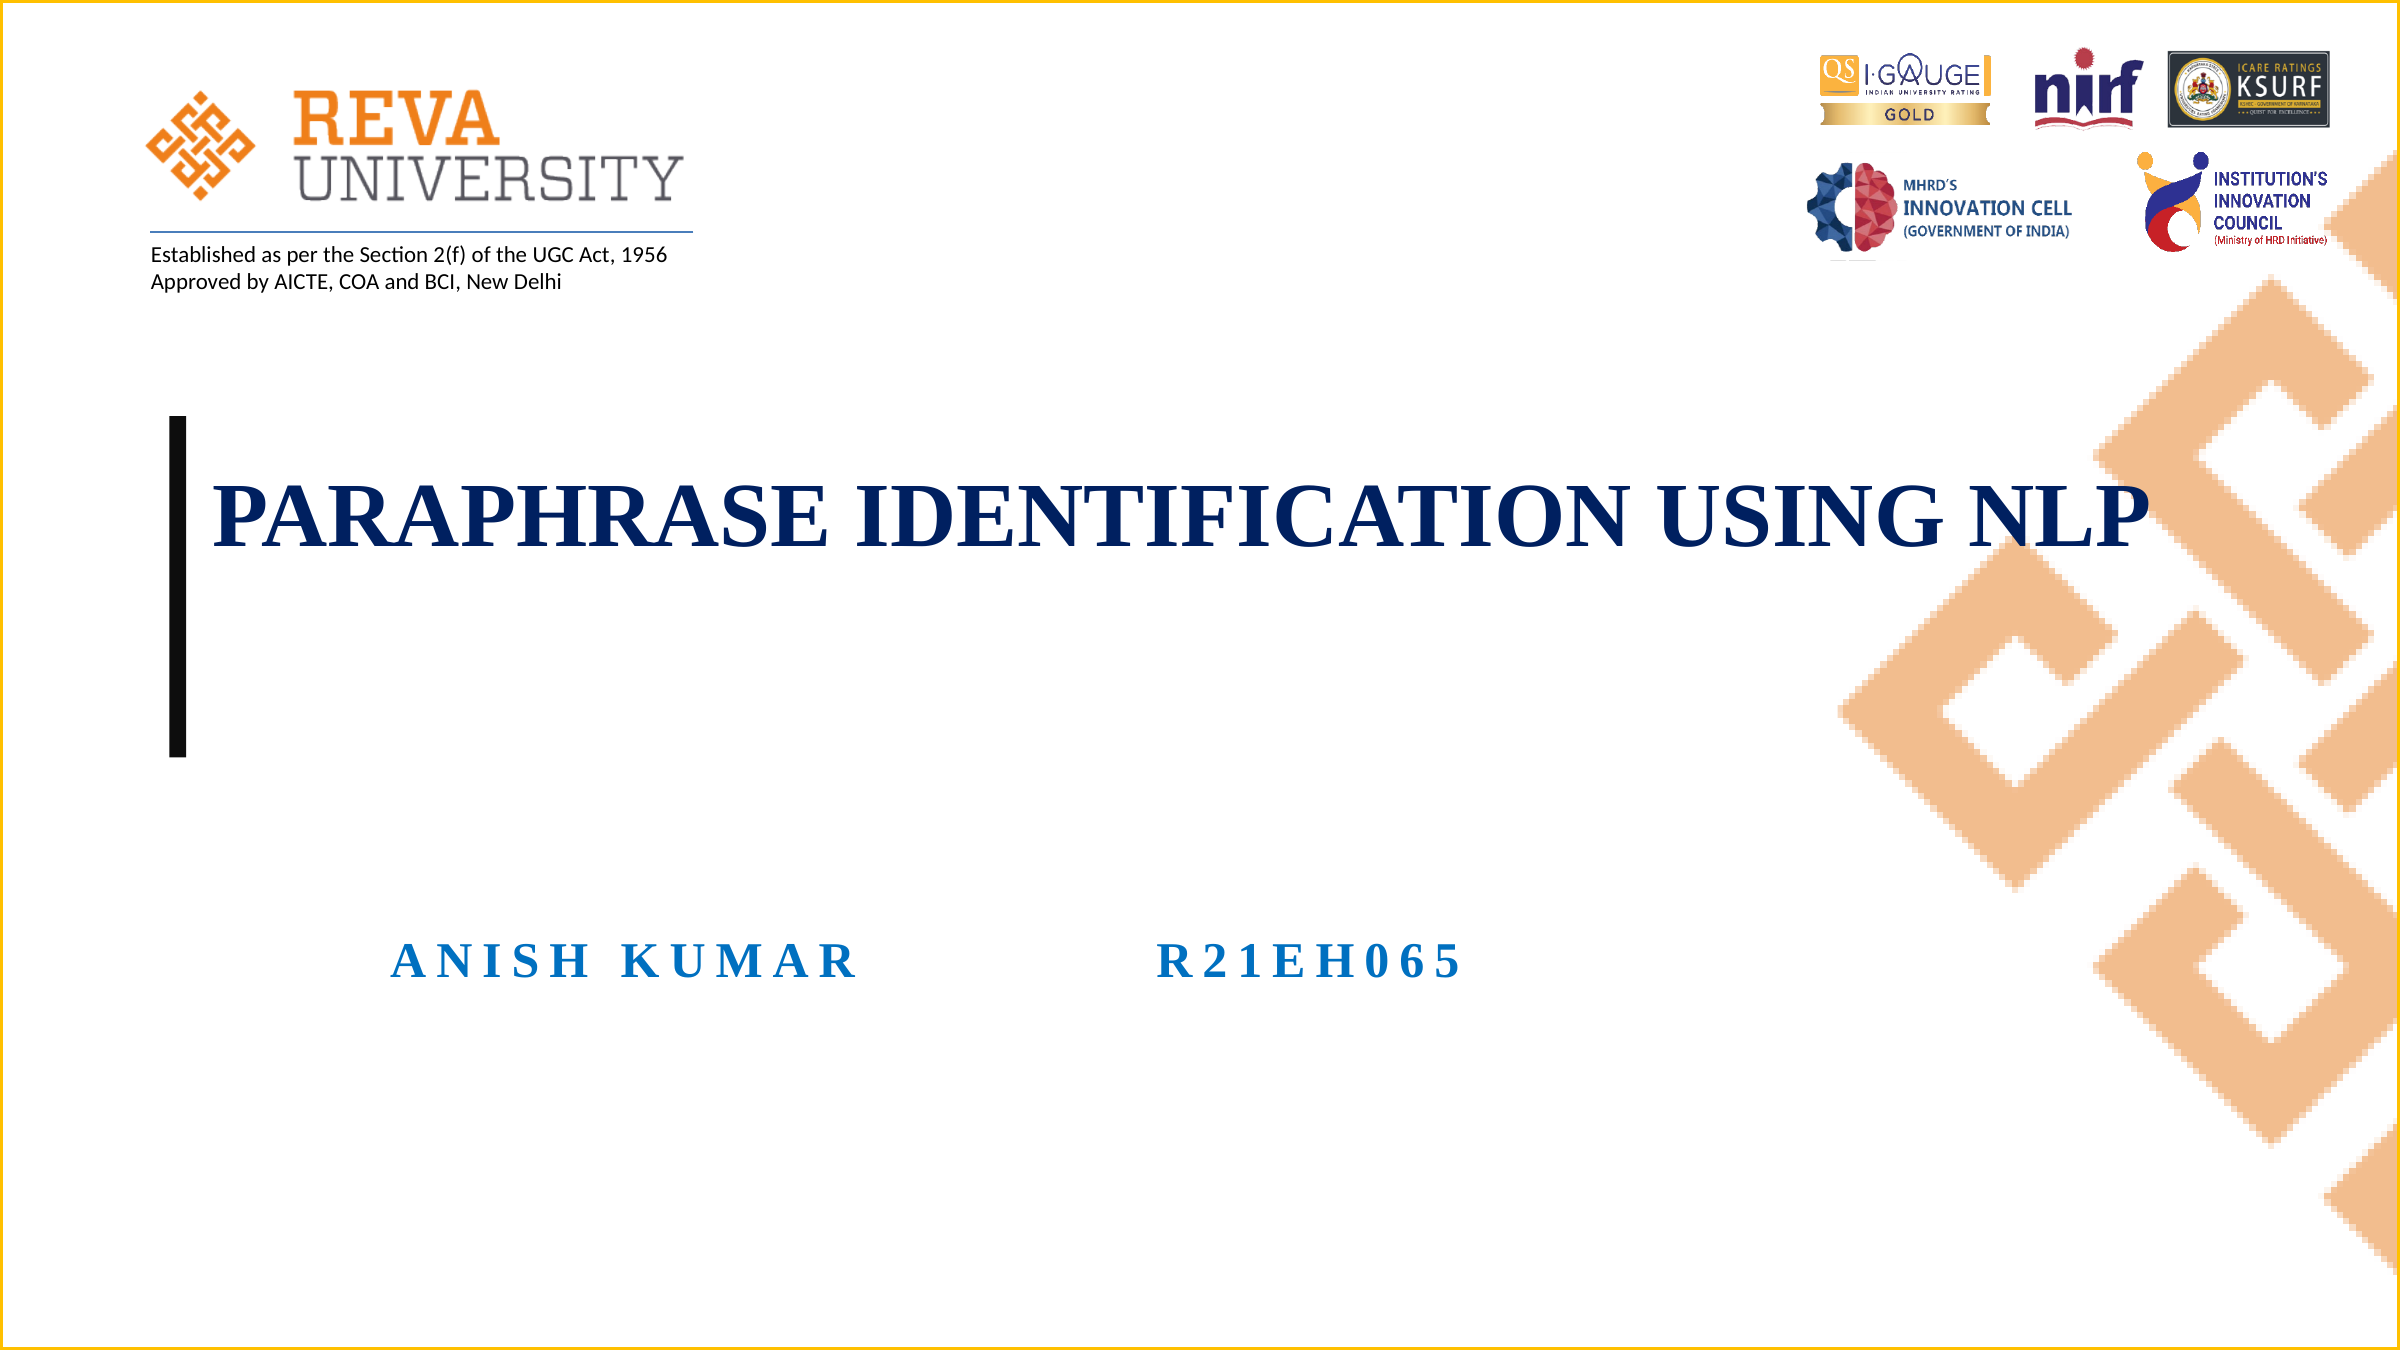

# PARAPHRASE IDENTIFICATION USING NLP
ANISH KUMAR             R21EH065